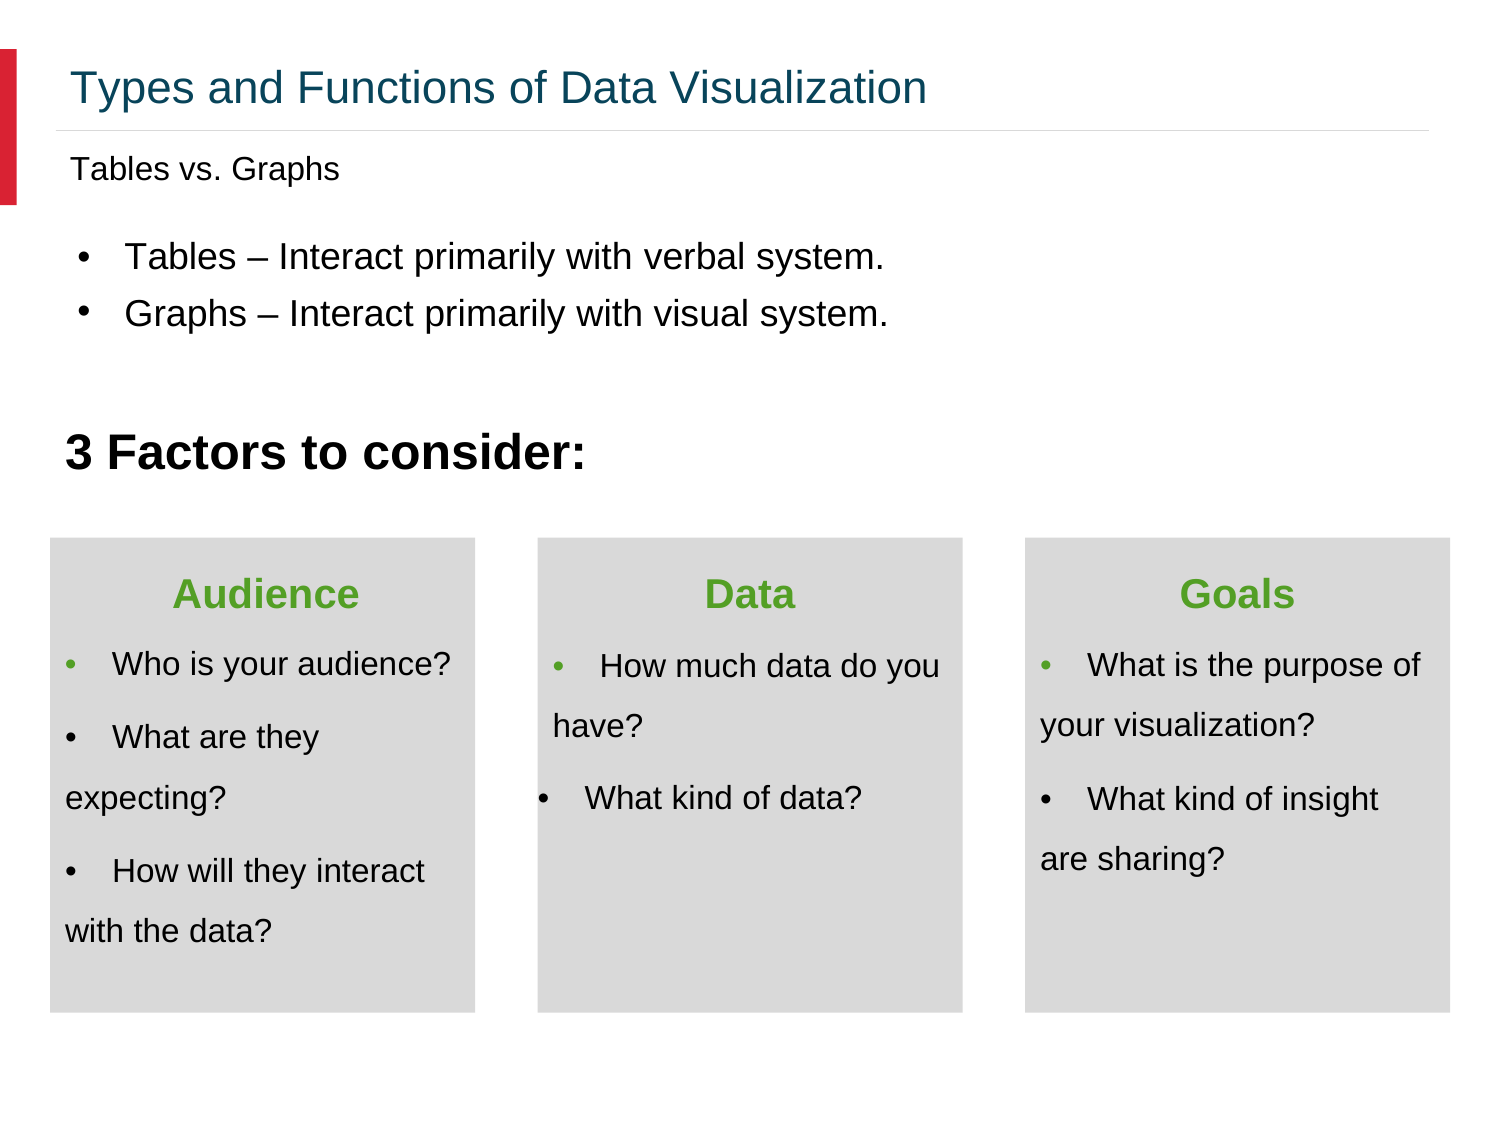

Types and Functions of Data Visualization

Tables vs. Graphs
•
•
Tables – Interact primarily with verbal system.
Graphs – Interact primarily with
visual
system.
3
Factors
to
consider:

Audience
•   Who is your audience?
•	What are they
expecting?
•	How will they interact
with the data?

Data
•	How much data do you
have?
•   What kind of data?

Goals
•	What is the purpose of
your visualization?
•	What kind of insight
are sharing?